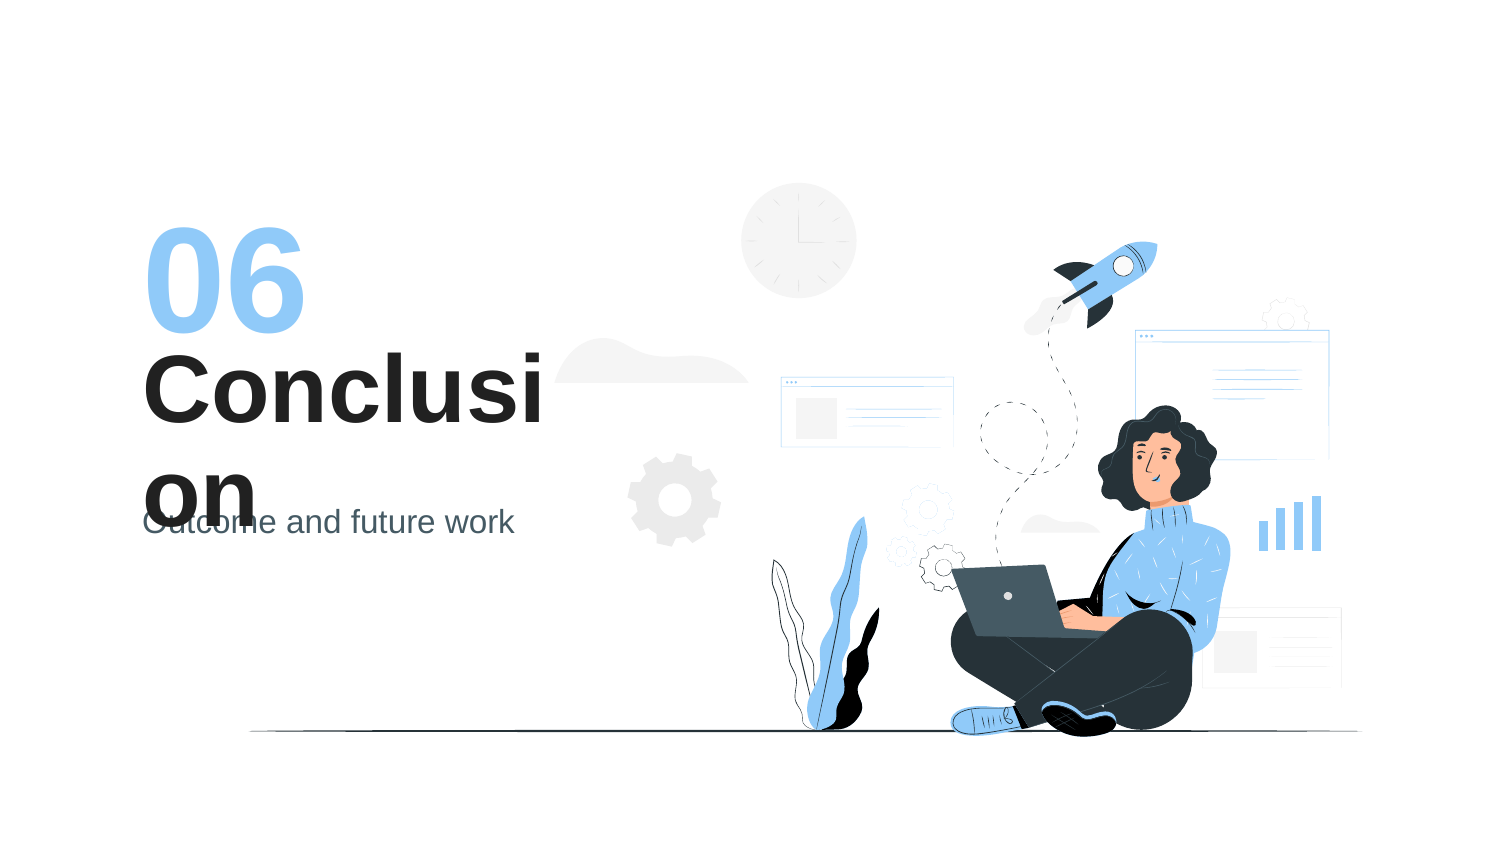

06
# Conclusion
Outcome and future work